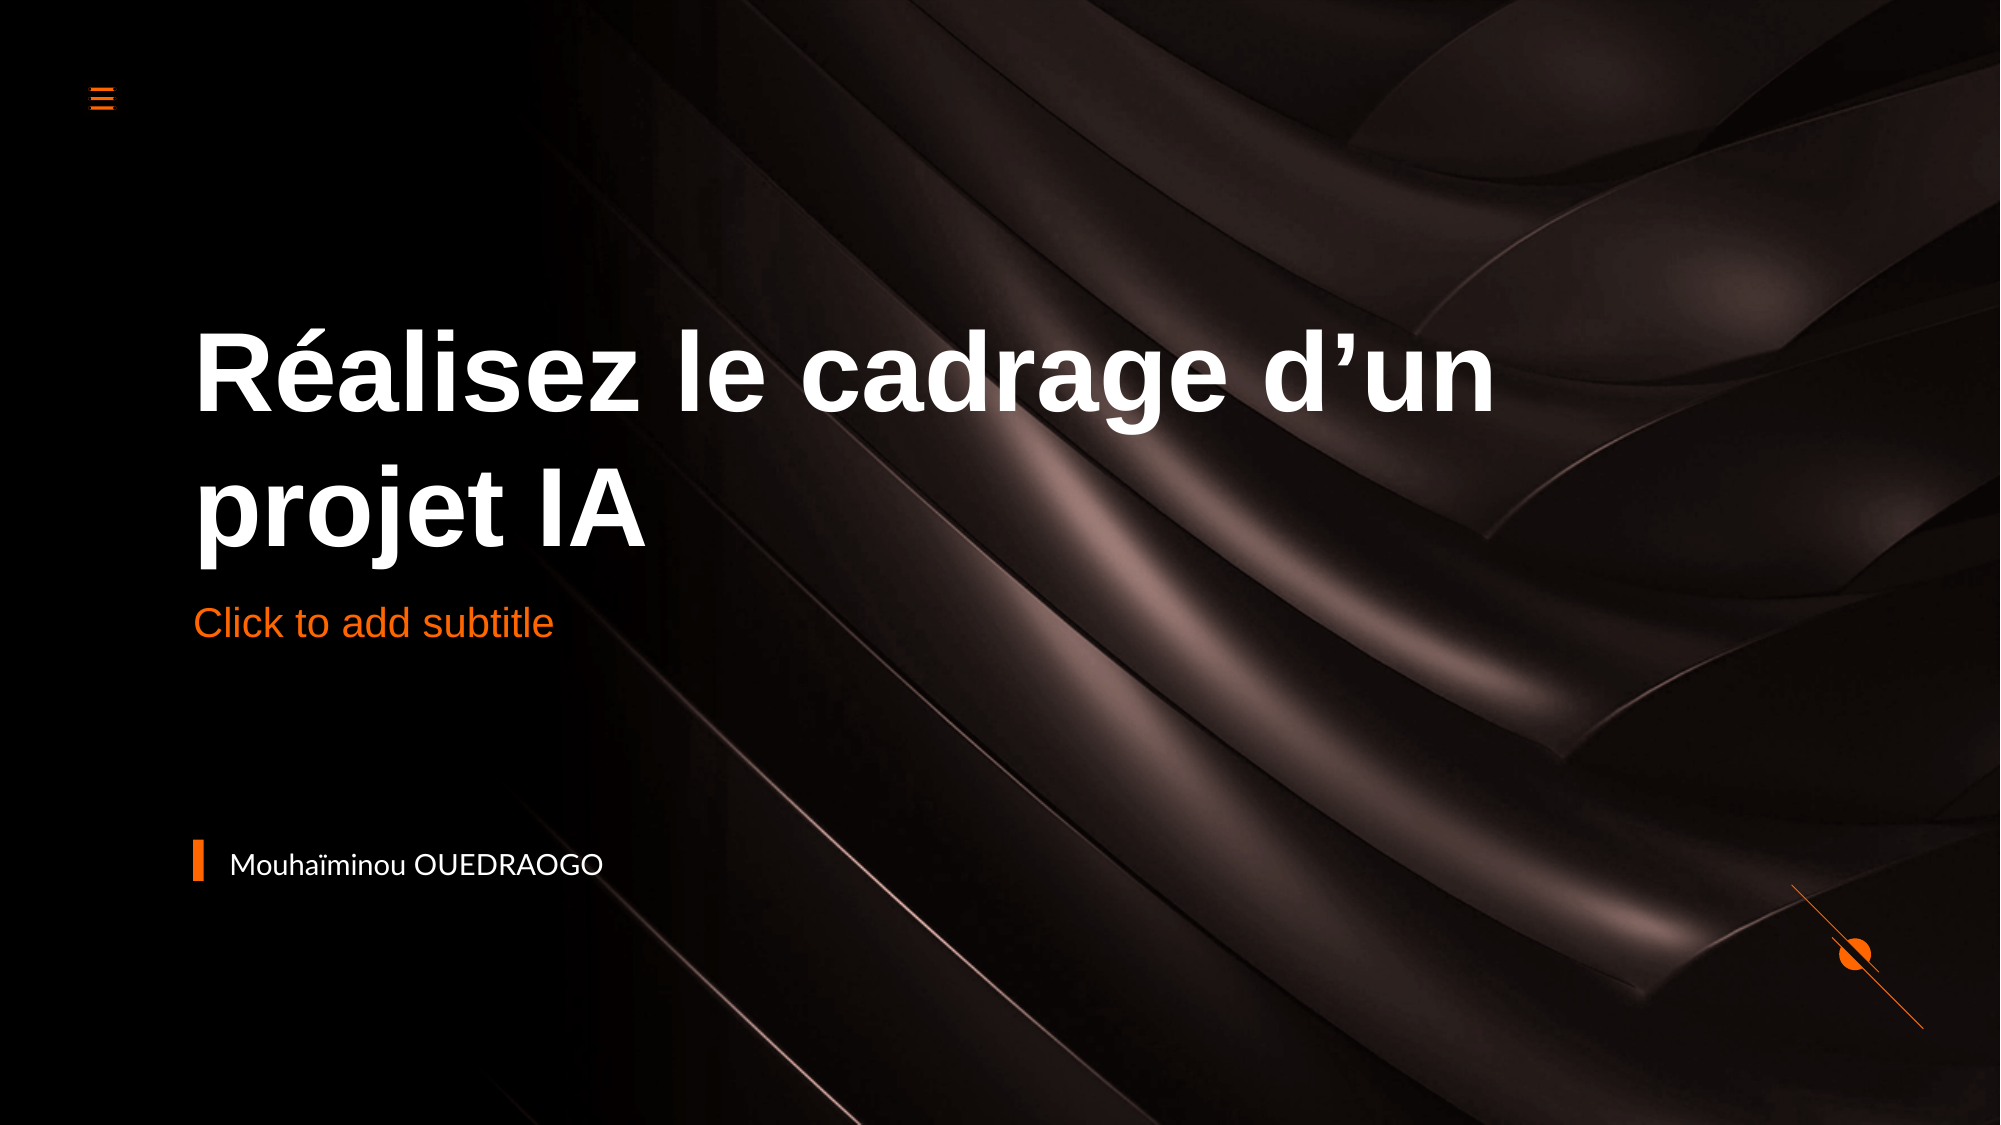

Réalisez le cadrage d’un projet IA
Click to add subtitle
Mouhaïminou OUEDRAOGO